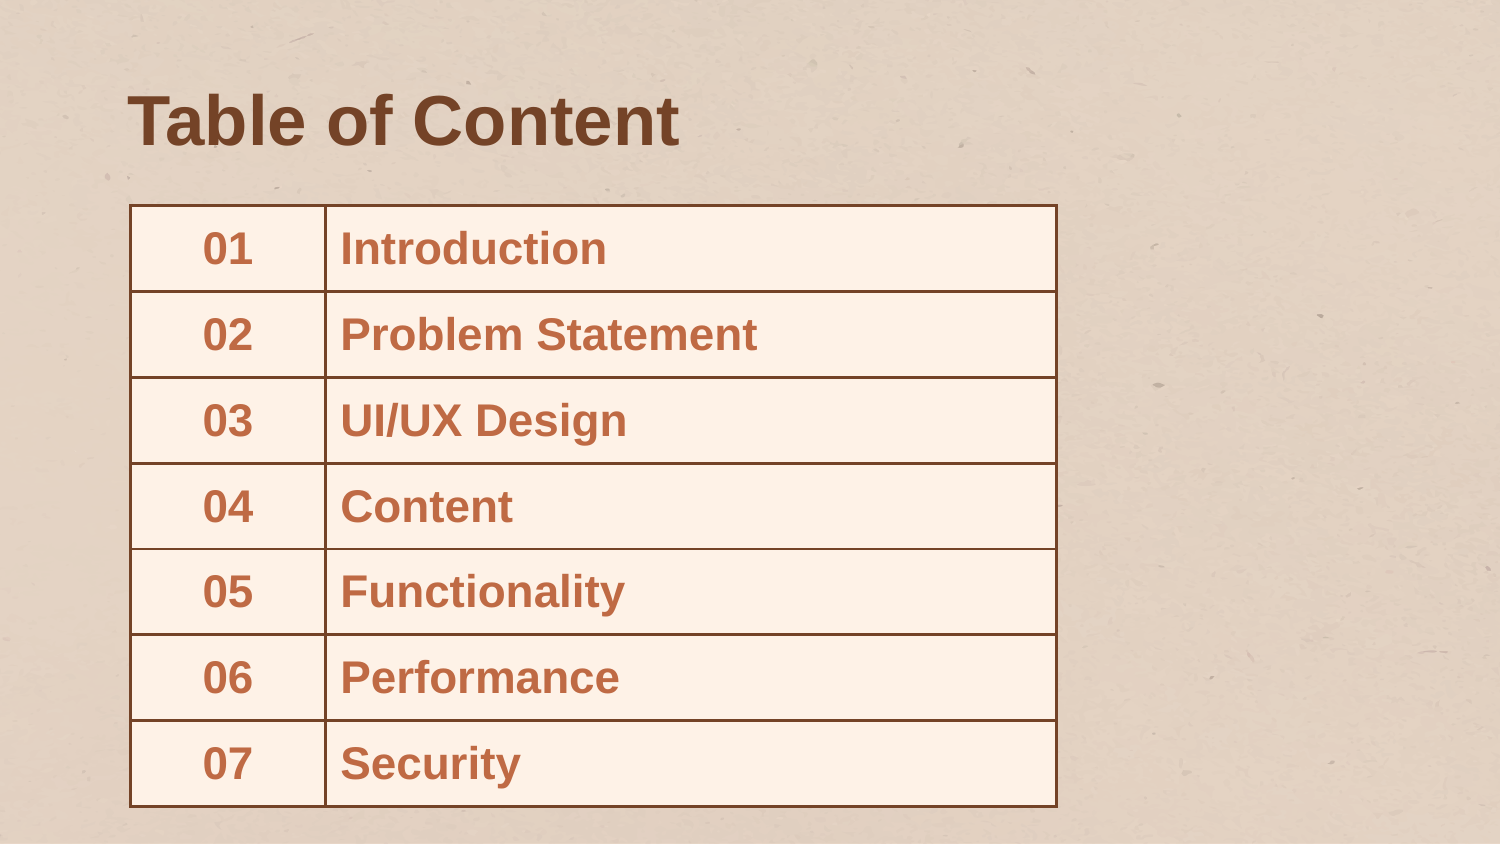

# Table of Content
| 01 | Introduction |
| --- | --- |
| 02 | Problem Statement |
| 03 | UI/UX Design |
| 04 | Content |
| 05 | Functionality |
| 06 | Performance |
| 07 | Security |